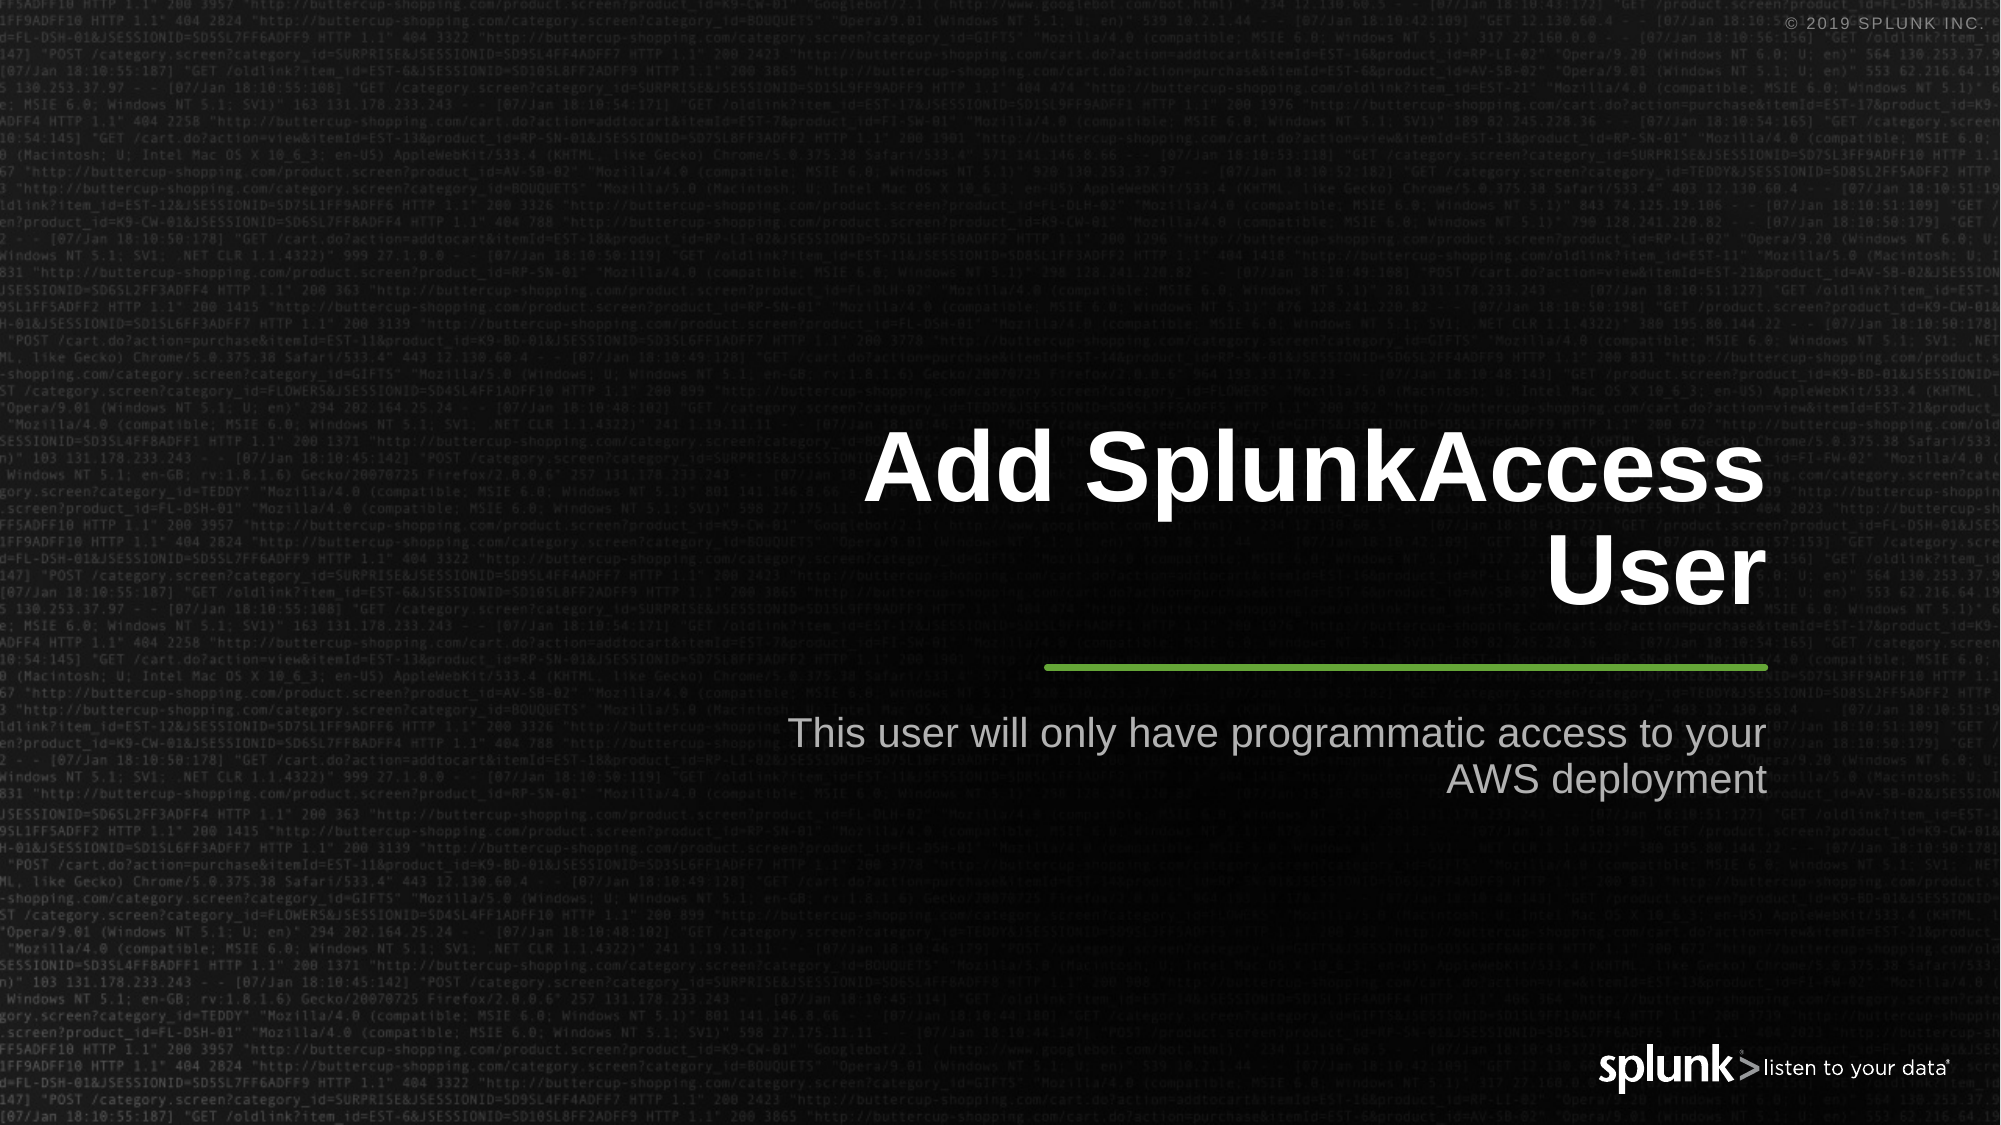

# Add SplunkAccess User
This user will only have programmatic access to your AWS deployment